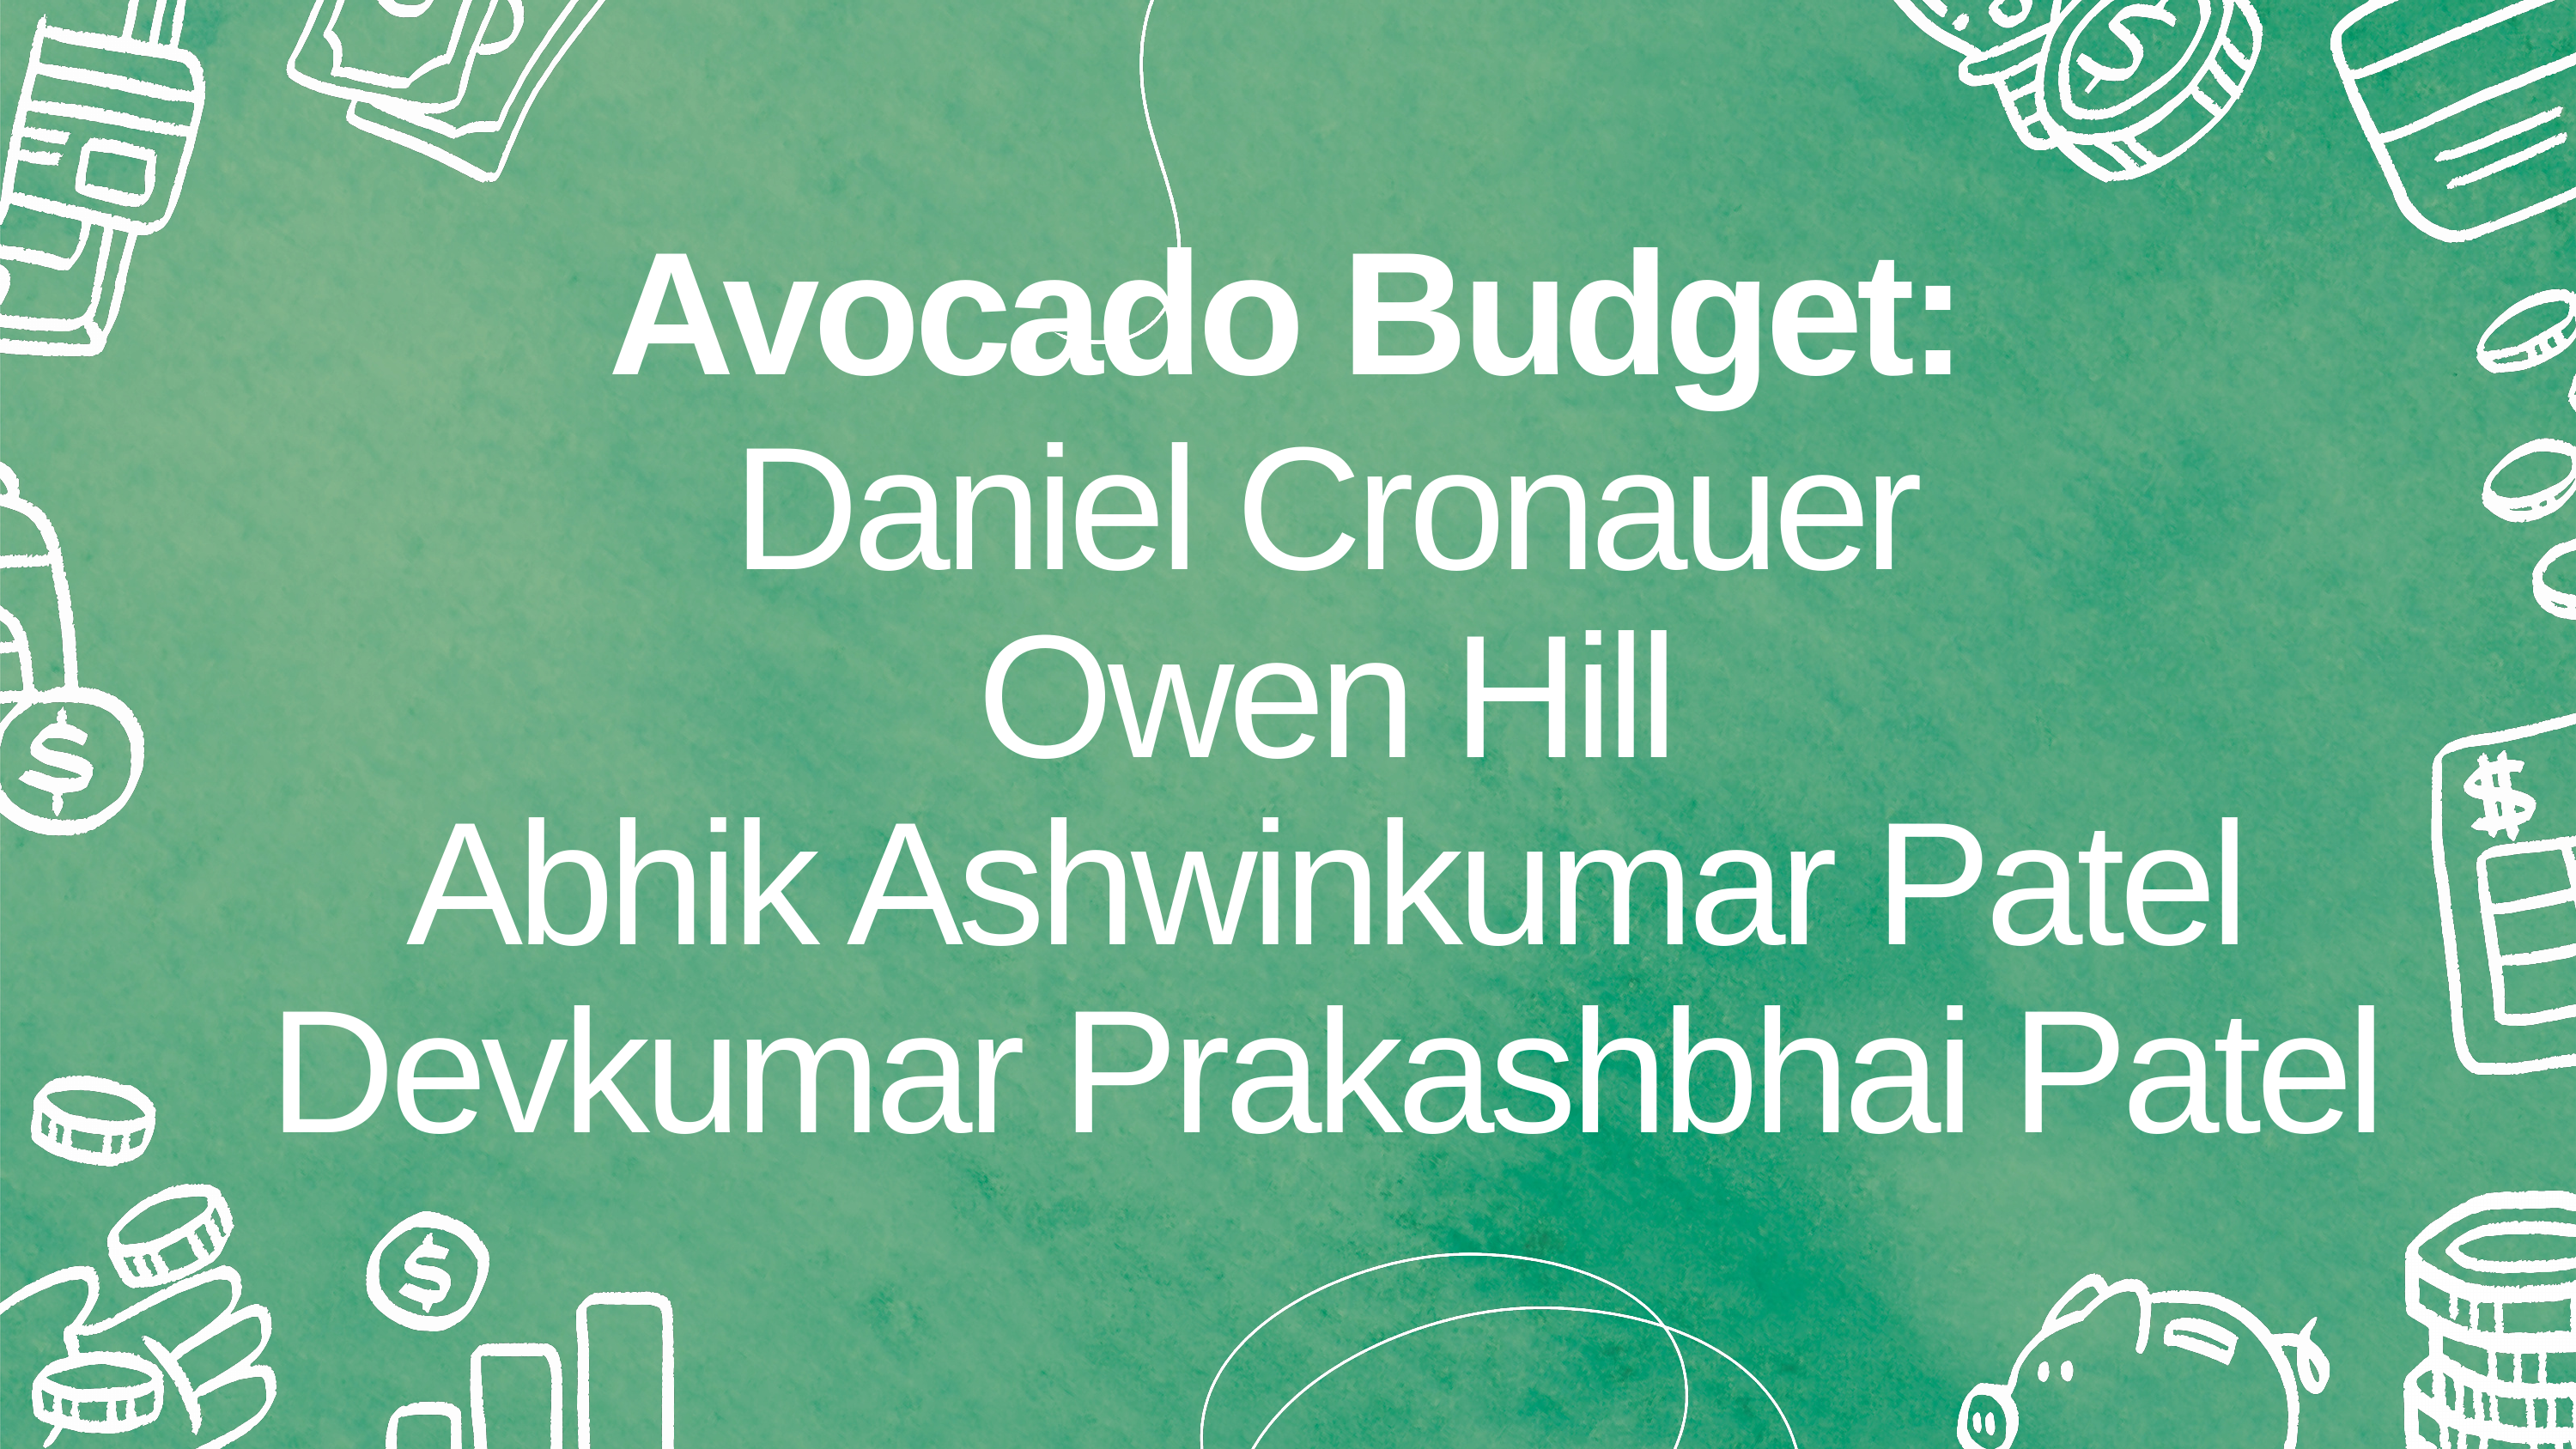

Avocado Budget:

Daniel Cronauer
Owen Hill
Abhik Ashwinkumar Patel
Devkumar Prakashbhai Patel